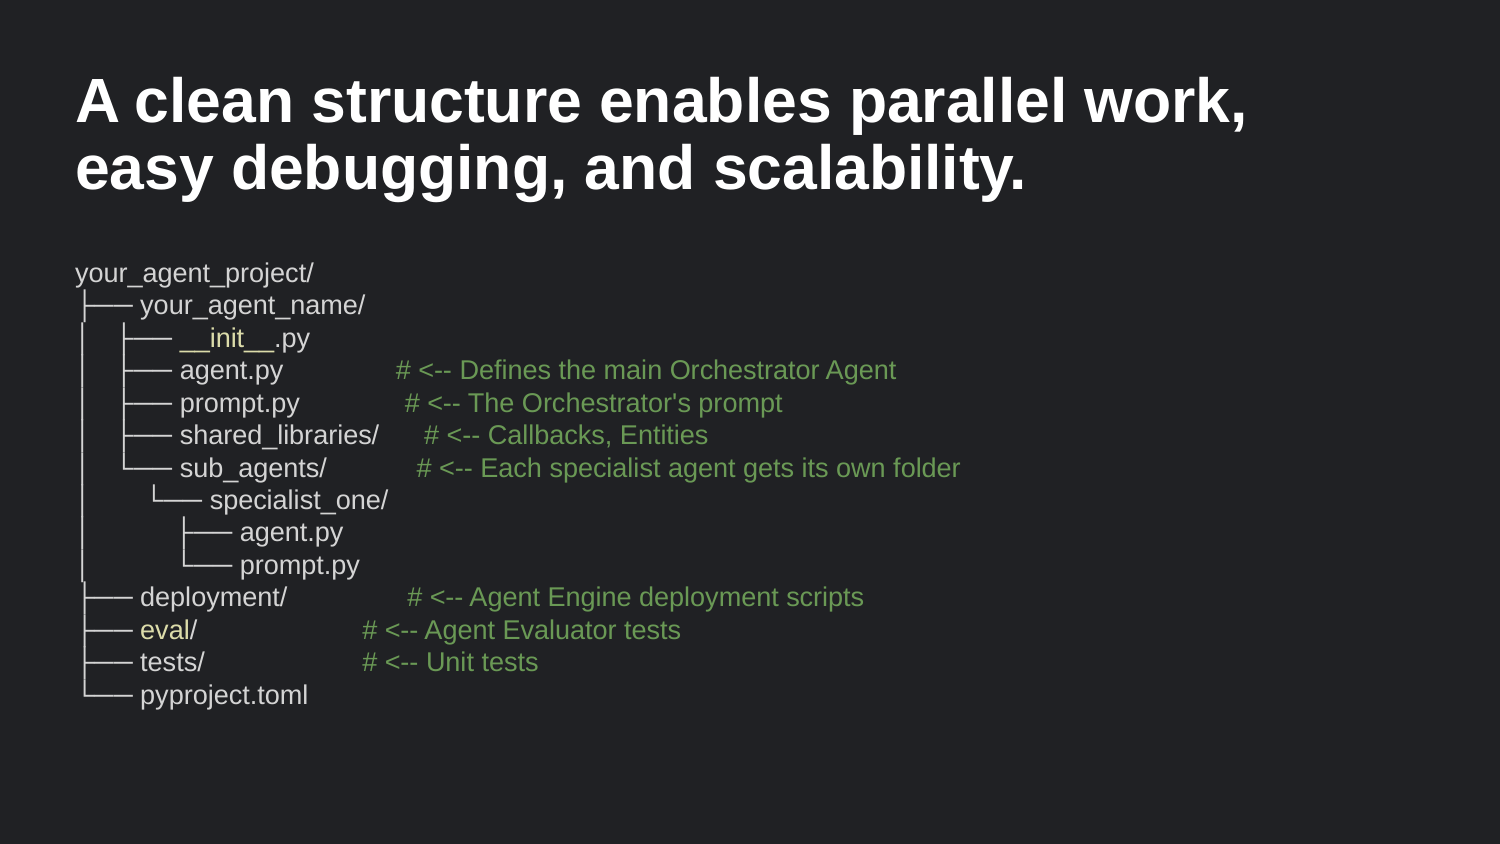

# A clean structure enables parallel work, easy debugging, and scalability.

your_agent_project/
├── your_agent_name/
│   ├── __init__.py
│   ├── agent.py               # <-- Defines the main Orchestrator Agent
│   ├── prompt.py              # <-- The Orchestrator's prompt
│   ├── shared_libraries/      # <-- Callbacks, Entities
│   └── sub_agents/            # <-- Each specialist agent gets its own folder
│       └── specialist_one/
│           ├── agent.py
│           └── prompt.py
├── deployment/                # <-- Agent Engine deployment scripts
├── eval/                      # <-- Agent Evaluator tests
├── tests/                     # <-- Unit tests
└── pyproject.toml

   6